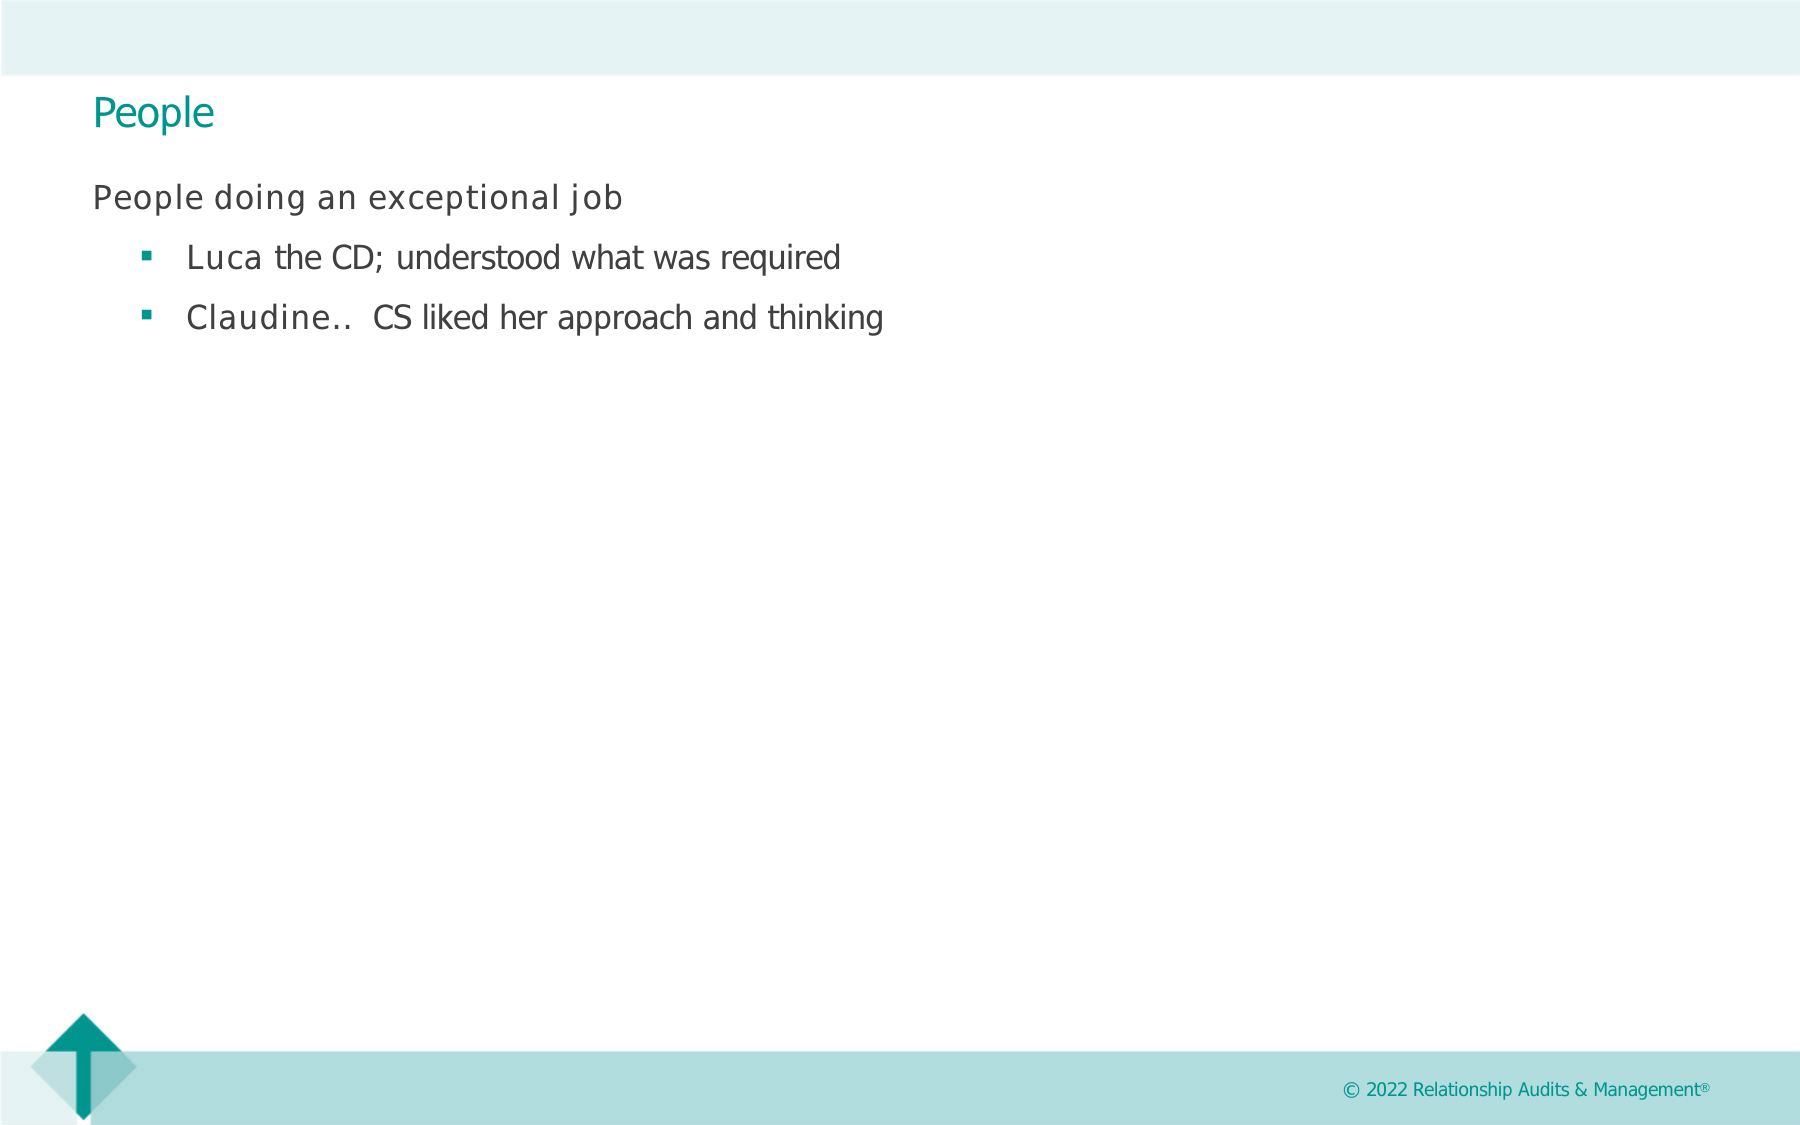

People
People doing an exceptional job
Luca the CD; understood what was required
Claudine..  CS liked her approach and thinking
© 2022 Relationship Audits & Management®